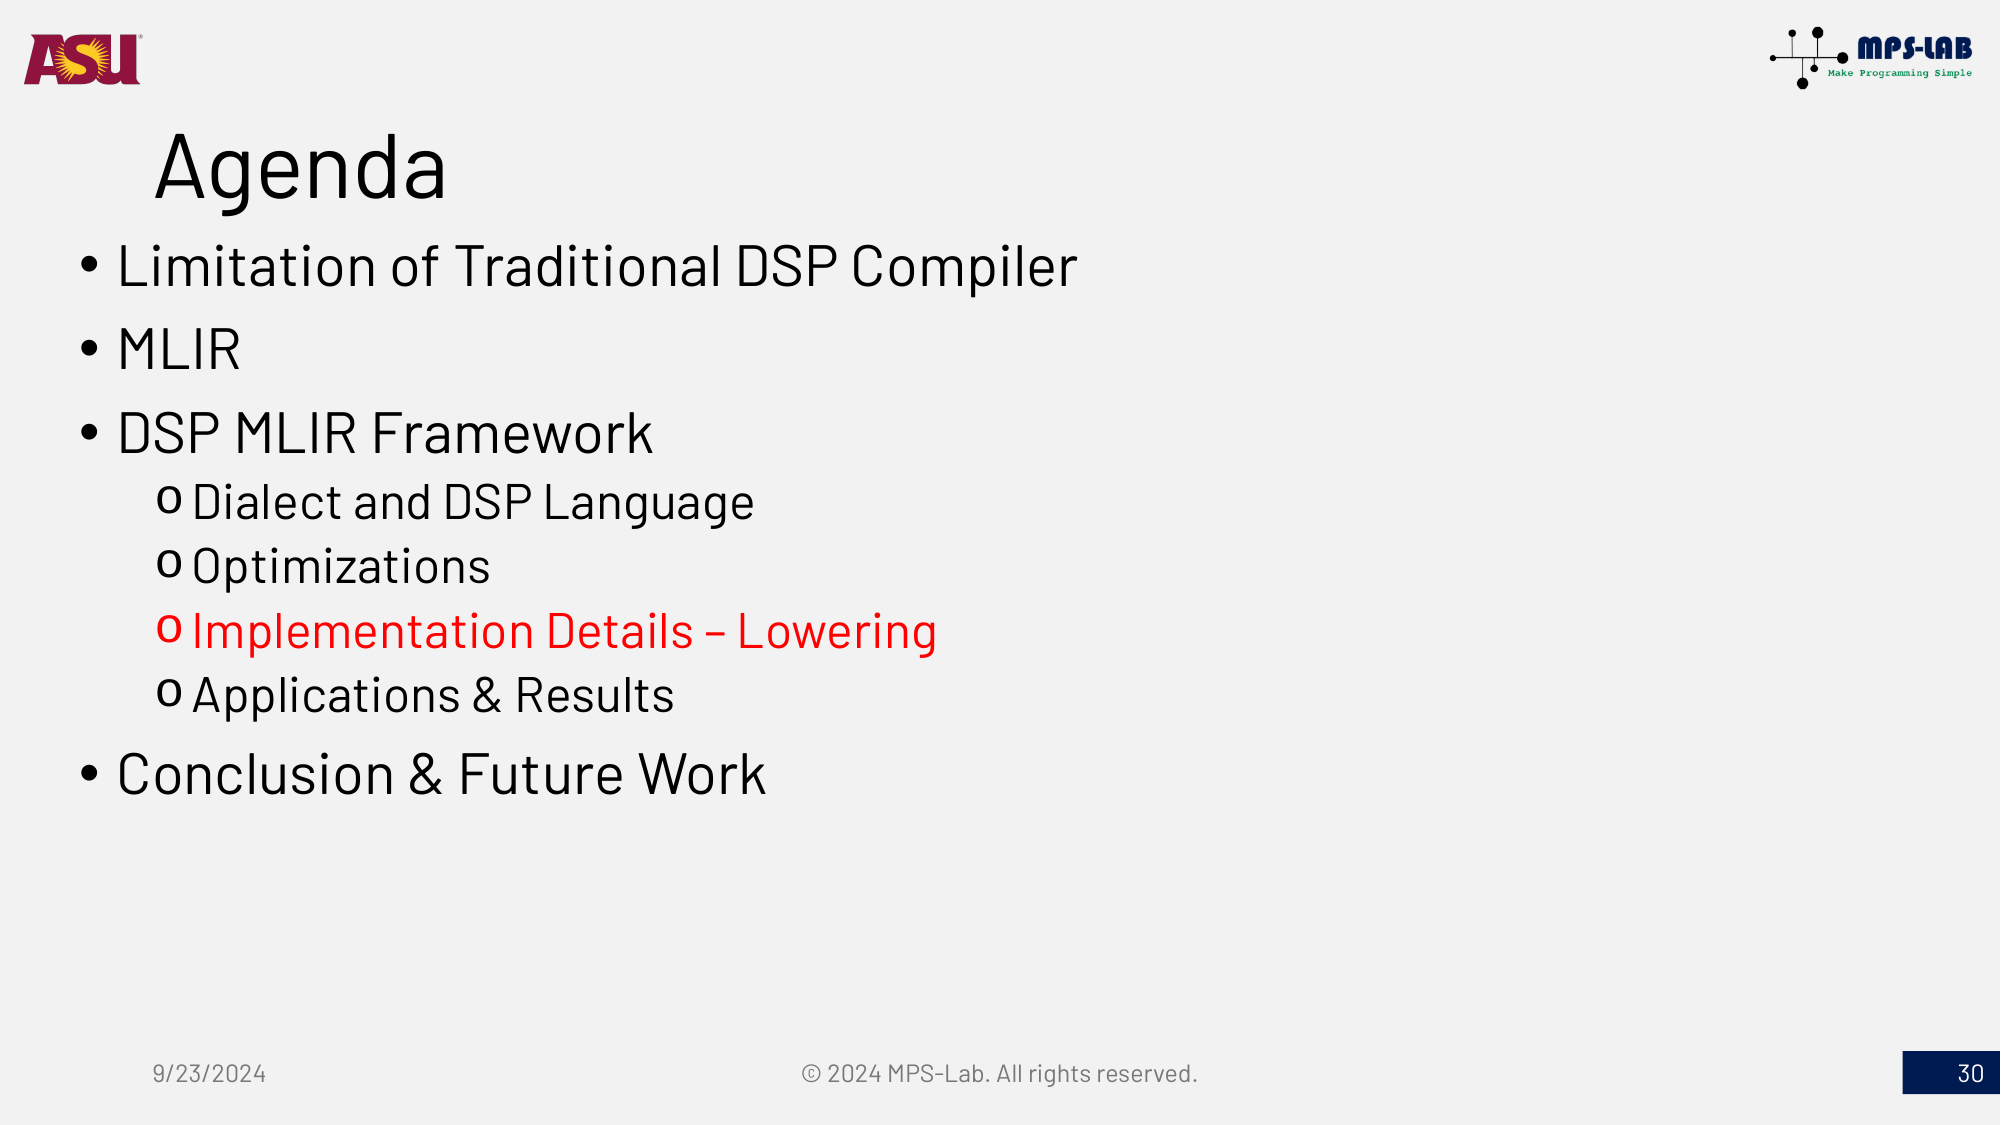

# Agenda
Limitation of Traditional DSP Compiler
MLIR
DSP MLIR Framework
Dialect and DSP Language
Optimizations
Implementation Details – Lowering
Applications & Results
Conclusion & Future Work
9/23/2024
© 2024 MPS-Lab. All rights reserved.
30